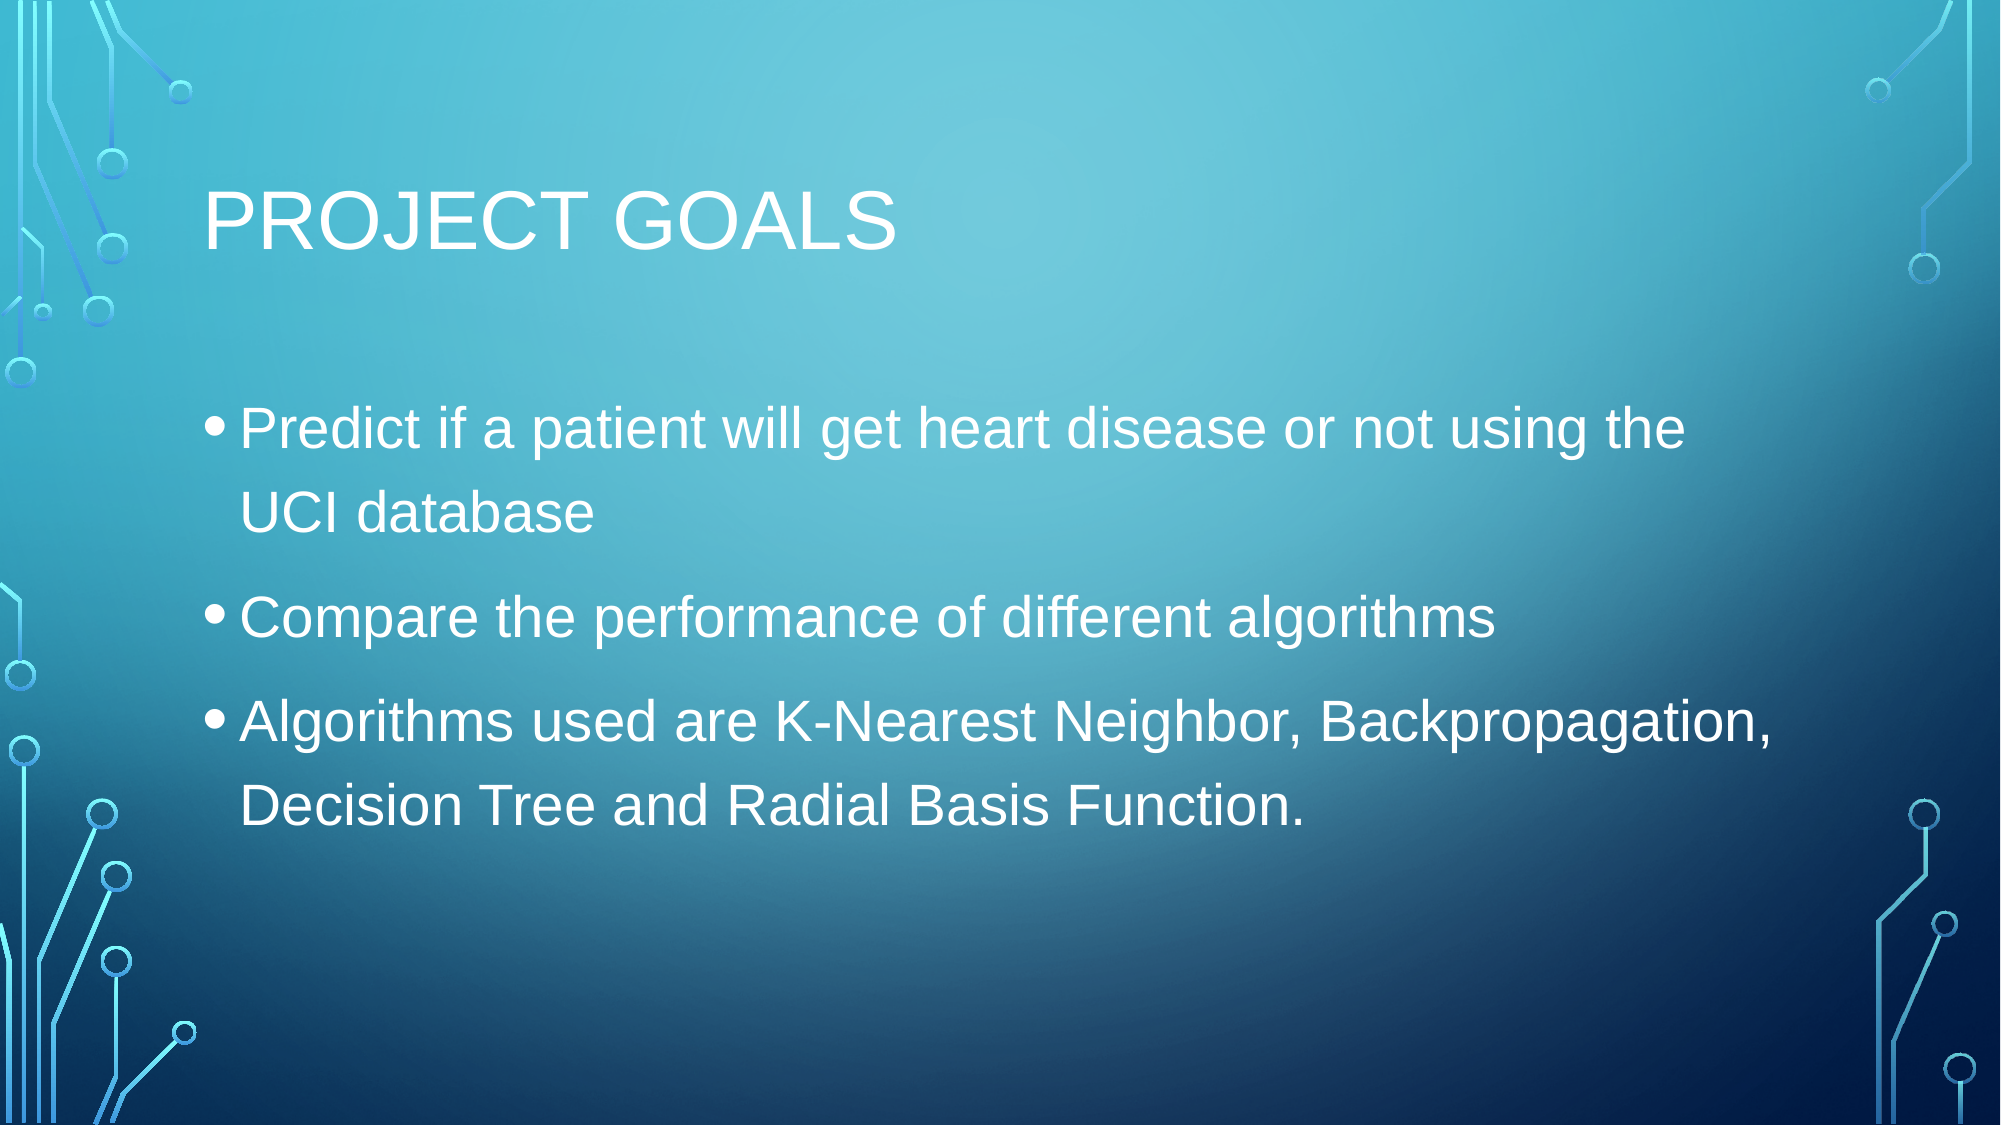

# Project goals
Predict if a patient will get heart disease or not using the UCI database
Compare the performance of different algorithms
Algorithms used are K-Nearest Neighbor, Backpropagation, Decision Tree and Radial Basis Function.